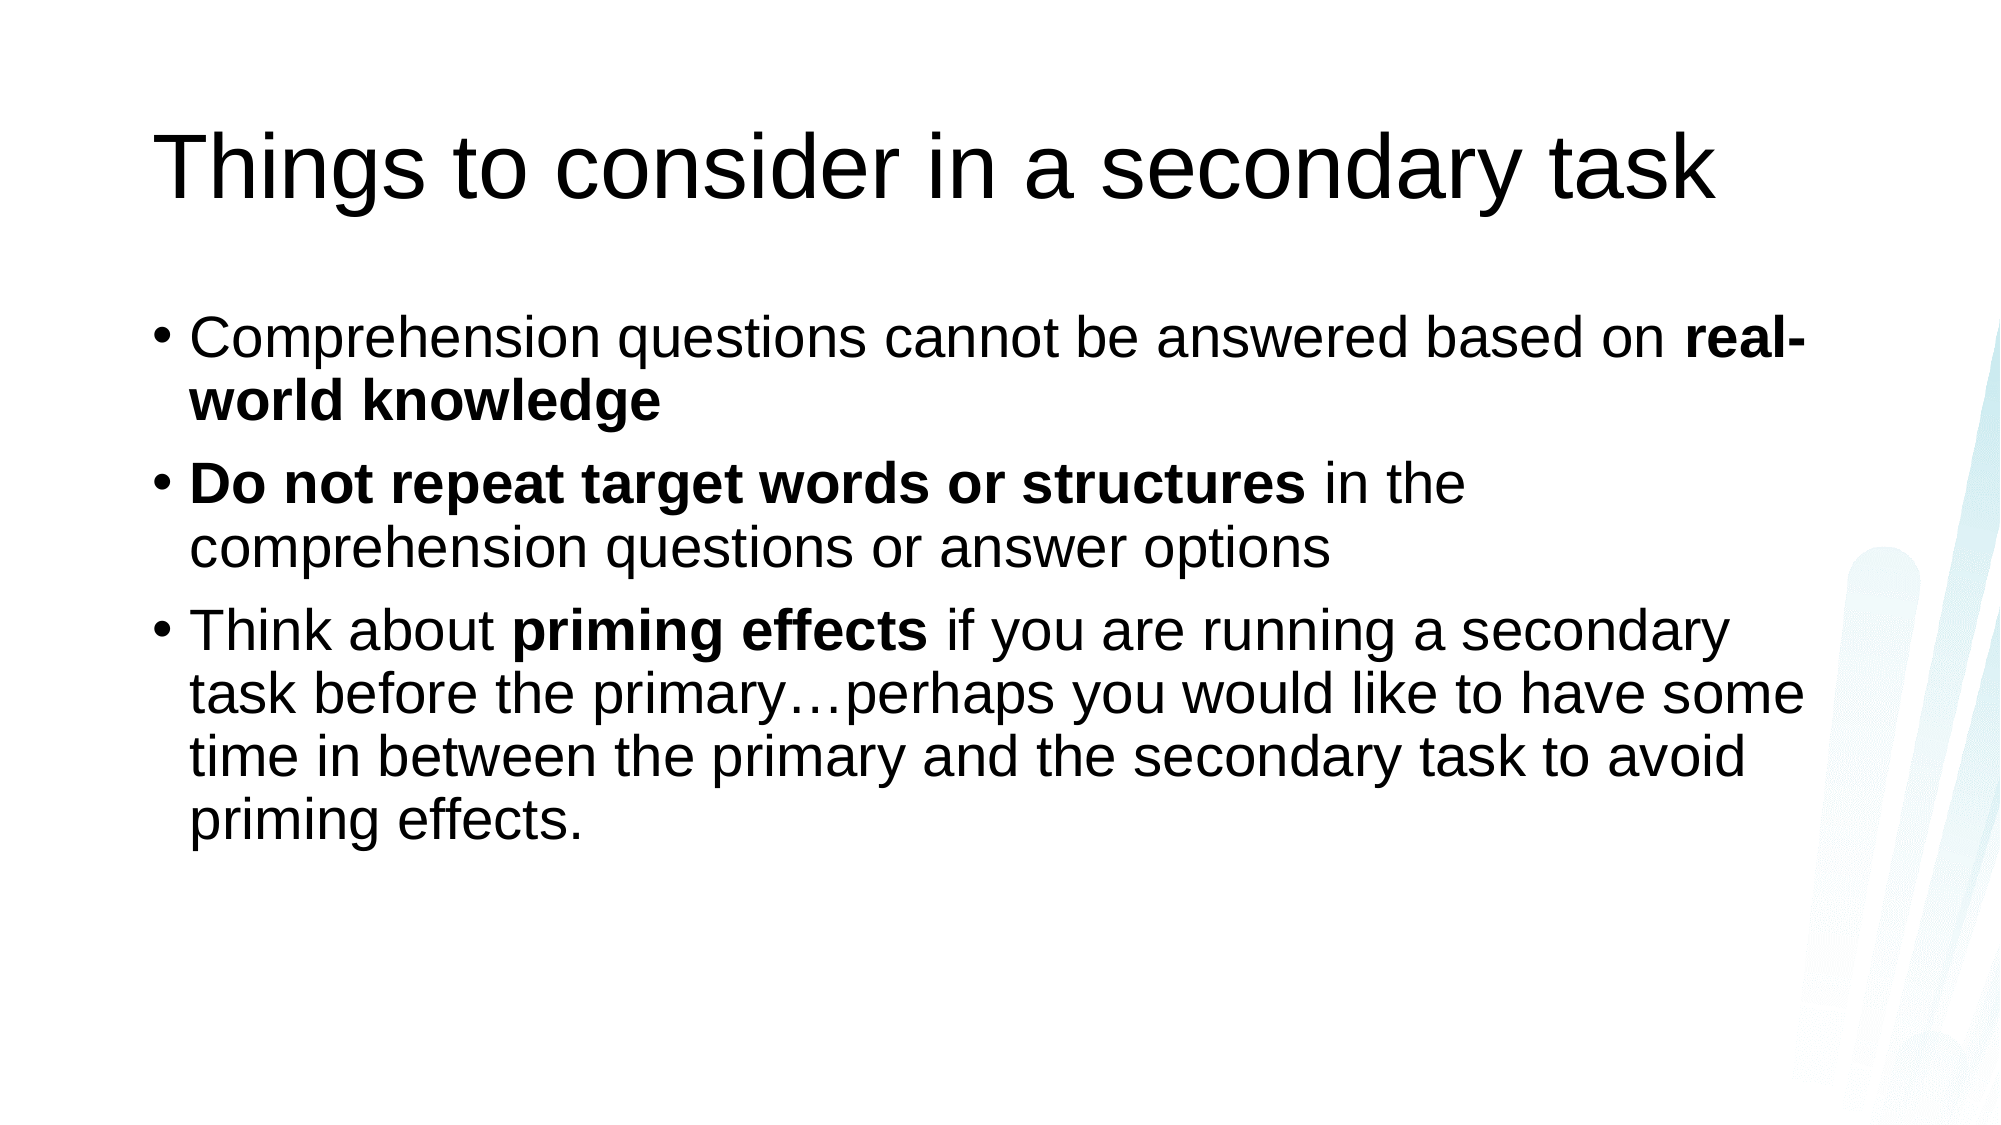

# Things to consider in a secondary task
Comprehension questions cannot be answered based on real-world knowledge
Do not repeat target words or structures in the comprehension questions or answer options
Think about priming effects if you are running a secondary task before the primary…perhaps you would like to have some time in between the primary and the secondary task to avoid priming effects.